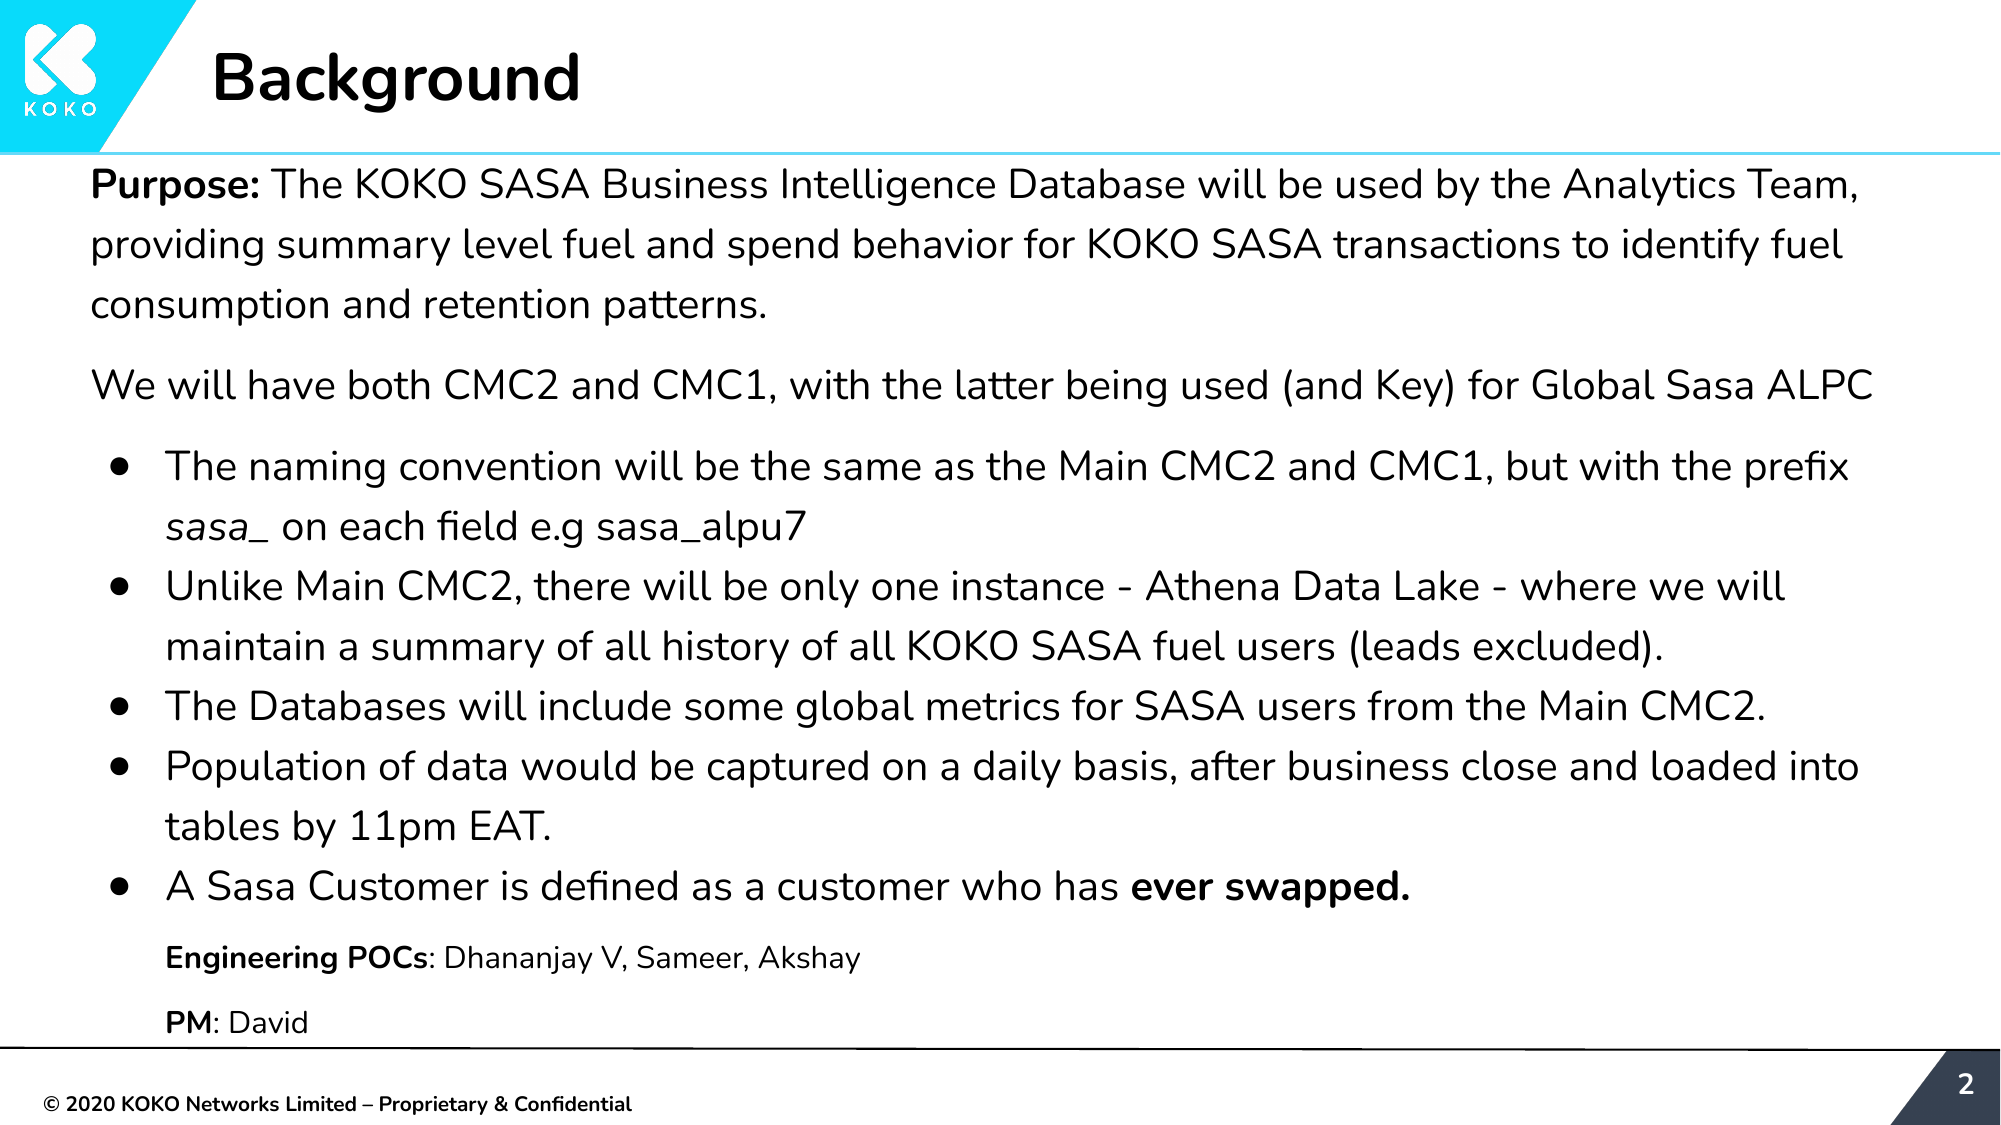

# Background
Purpose: The KOKO SASA Business Intelligence Database will be used by the Analytics Team, providing summary level fuel and spend behavior for KOKO SASA transactions to identify fuel consumption and retention patterns.
We will have both CMC2 and CMC1, with the latter being used (and Key) for Global Sasa ALPC
The naming convention will be the same as the Main CMC2 and CMC1, but with the prefix sasa_ on each field e.g sasa_alpu7
Unlike Main CMC2, there will be only one instance - Athena Data Lake - where we will maintain a summary of all history of all KOKO SASA fuel users (leads excluded).
The Databases will include some global metrics for SASA users from the Main CMC2.
Population of data would be captured on a daily basis, after business close and loaded into tables by 11pm EAT.
A Sasa Customer is defined as a customer who has ever swapped.
Engineering POCs: Dhananjay V, Sameer, Akshay
PM: David
2